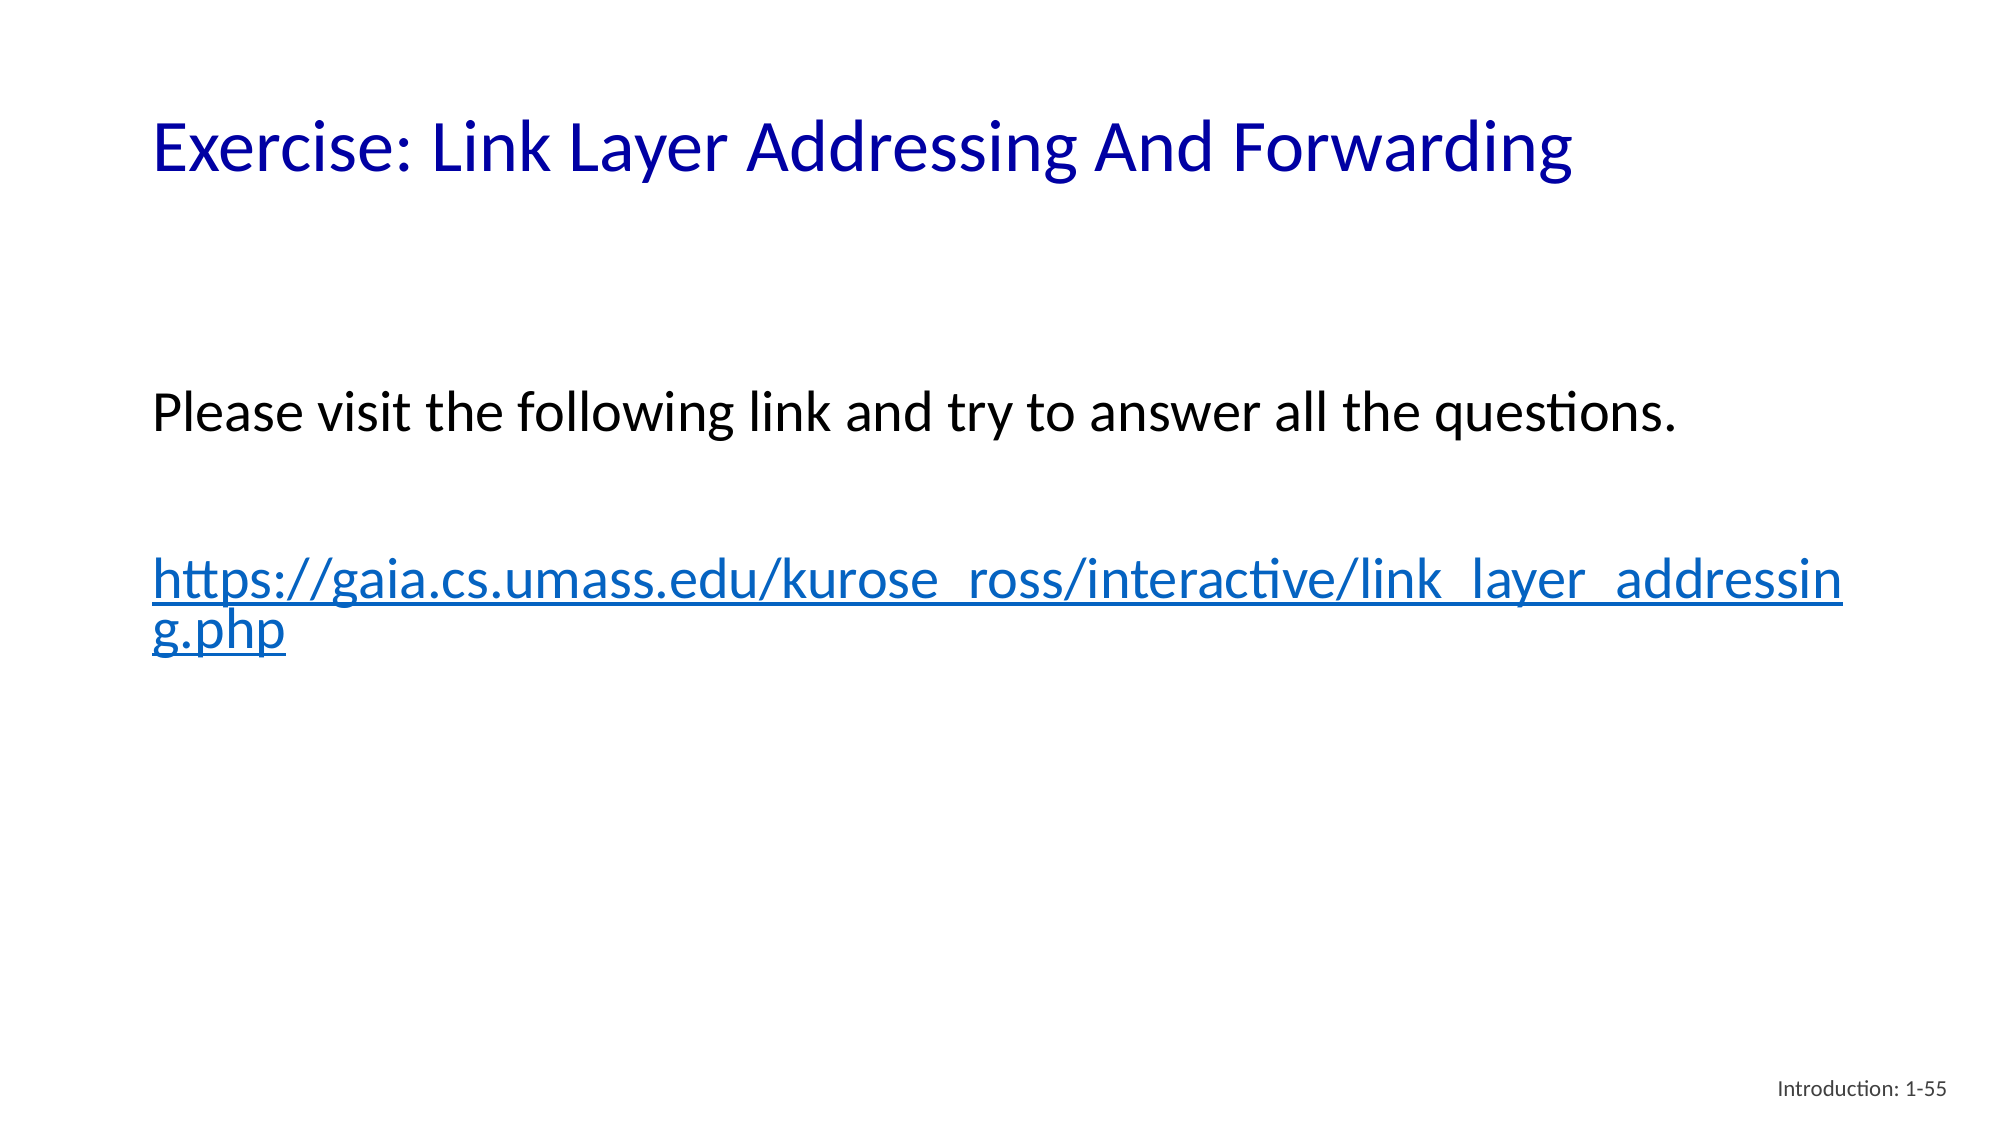

# Exercise: Link Layer Addressing And Forwarding

Please visit the following link and try to answer all the questions.

https://gaia.cs.umass.edu/kurose_ross/interactive/link_layer_addressing.php

Introduction: 1-55